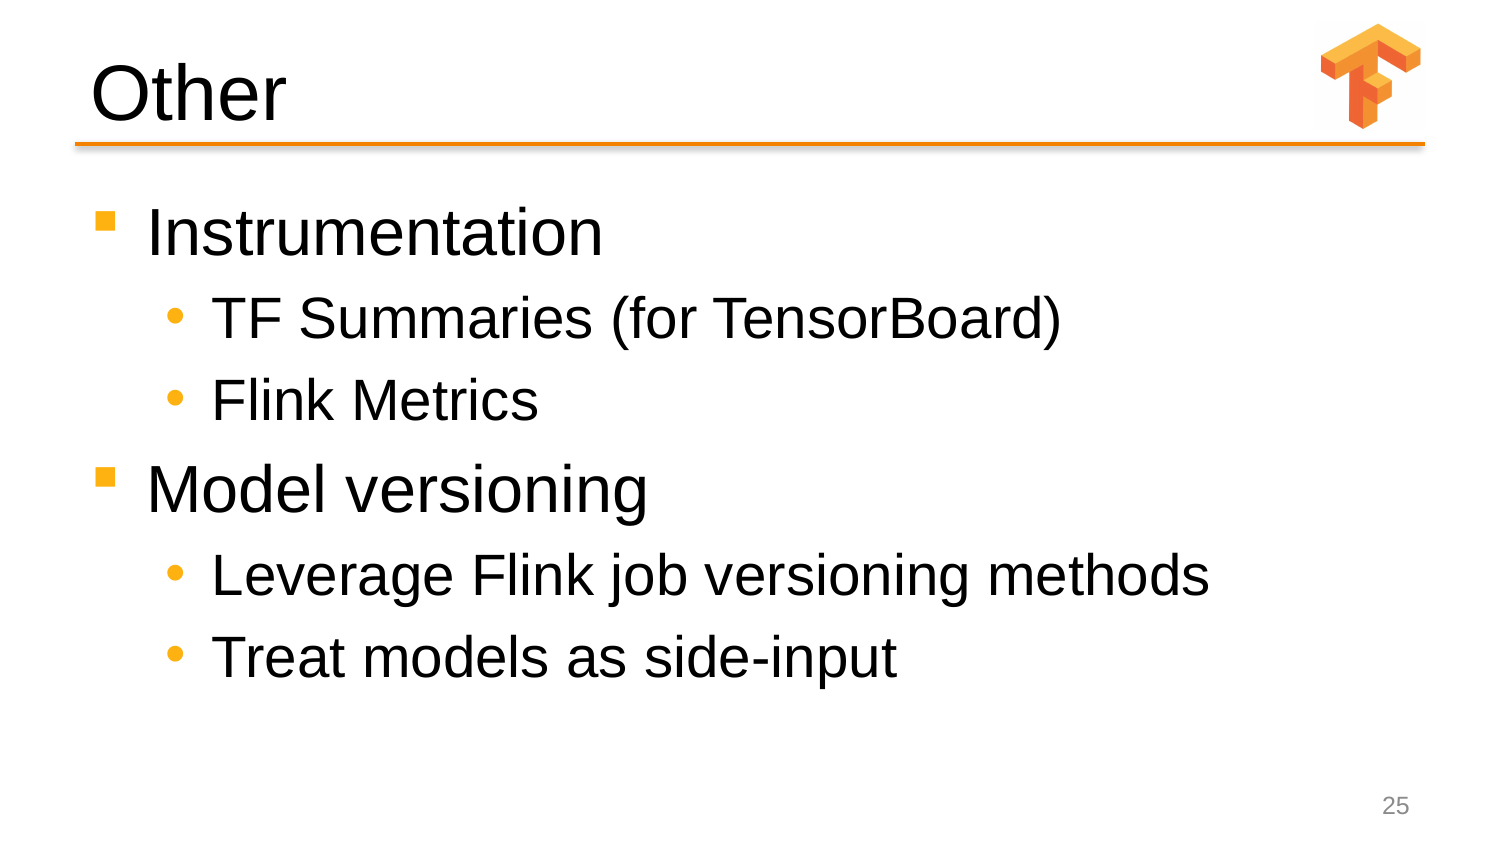

# Other
Instrumentation
TF Summaries (for TensorBoard)
Flink Metrics
Model versioning
Leverage Flink job versioning methods
Treat models as side-input

25